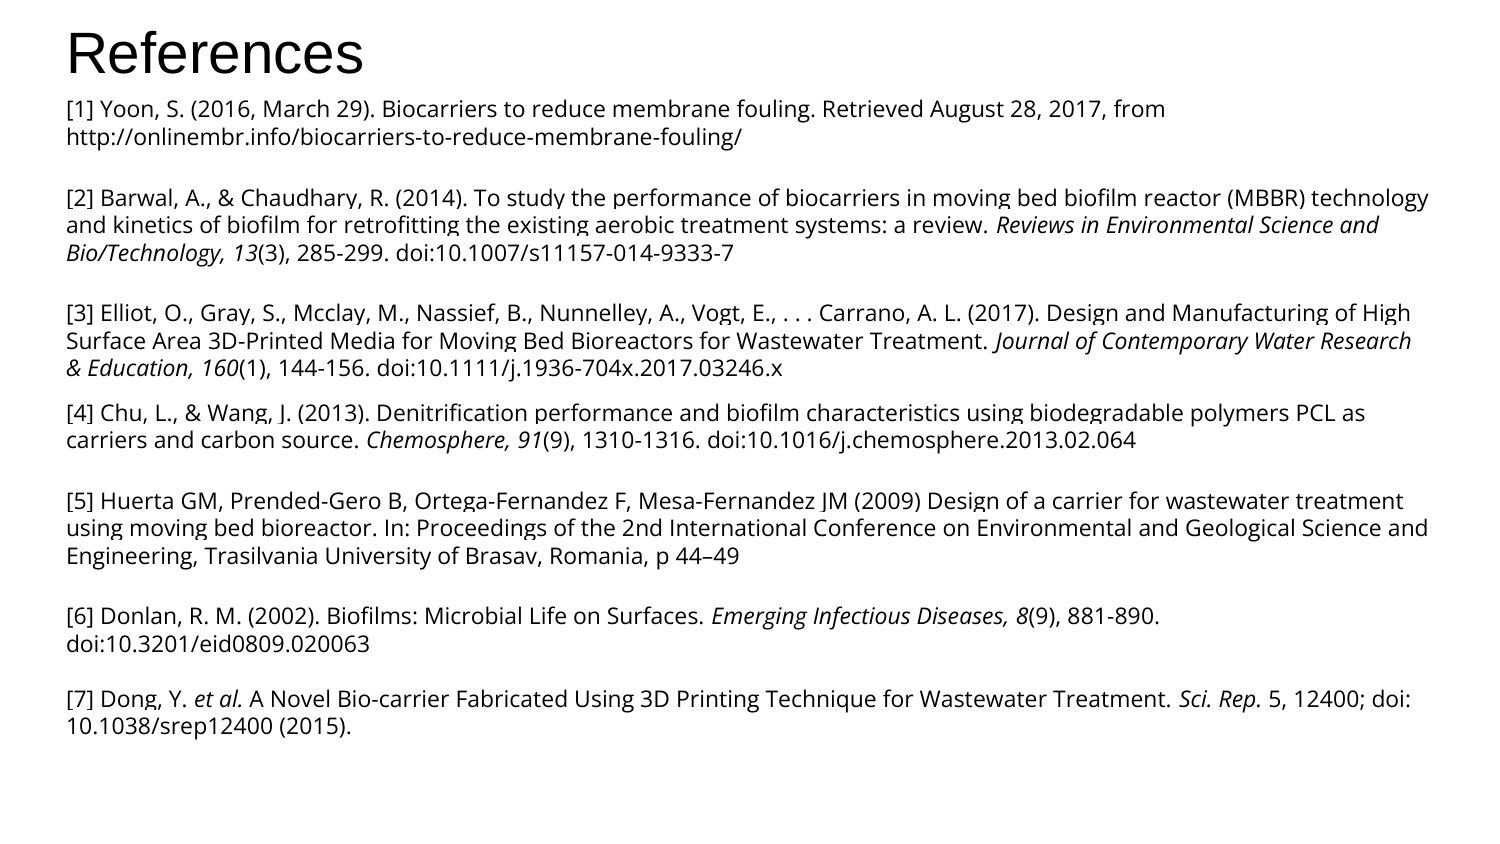

# References
[1] Yoon, S. (2016, March 29). Biocarriers to reduce membrane fouling. Retrieved August 28, 2017, from http://onlinembr.info/biocarriers-to-reduce-membrane-fouling/
[2] Barwal, A., & Chaudhary, R. (2014). To study the performance of biocarriers in moving bed biofilm reactor (MBBR) technology and kinetics of biofilm for retrofitting the existing aerobic treatment systems: a review. Reviews in Environmental Science and Bio/Technology, 13(3), 285-299. doi:10.1007/s11157-014-9333-7
[3] Elliot, O., Gray, S., Mcclay, M., Nassief, B., Nunnelley, A., Vogt, E., . . . Carrano, A. L. (2017). Design and Manufacturing of High Surface Area 3D-Printed Media for Moving Bed Bioreactors for Wastewater Treatment. Journal of Contemporary Water Research & Education, 160(1), 144-156. doi:10.1111/j.1936-704x.2017.03246.x
[4] Chu, L., & Wang, J. (2013). Denitrification performance and biofilm characteristics using biodegradable polymers PCL as carriers and carbon source. Chemosphere, 91(9), 1310-1316. doi:10.1016/j.chemosphere.2013.02.064
[5] Huerta GM, Prended-Gero B, Ortega-Fernandez F, Mesa-Fernandez JM (2009) Design of a carrier for wastewater treatment using moving bed bioreactor. In: Proceedings of the 2nd International Conference on Environmental and Geological Science and Engineering, Trasilvania University of Brasav, Romania, p 44–49
[6] Donlan, R. M. (2002). Biofilms: Microbial Life on Surfaces. Emerging Infectious Diseases, 8(9), 881-890. doi:10.3201/eid0809.020063

[7] Dong, Y. et al. A Novel Bio-carrier Fabricated Using 3D Printing Technique for Wastewater Treatment. Sci. Rep. 5, 12400; doi: 10.1038/srep12400 (2015).